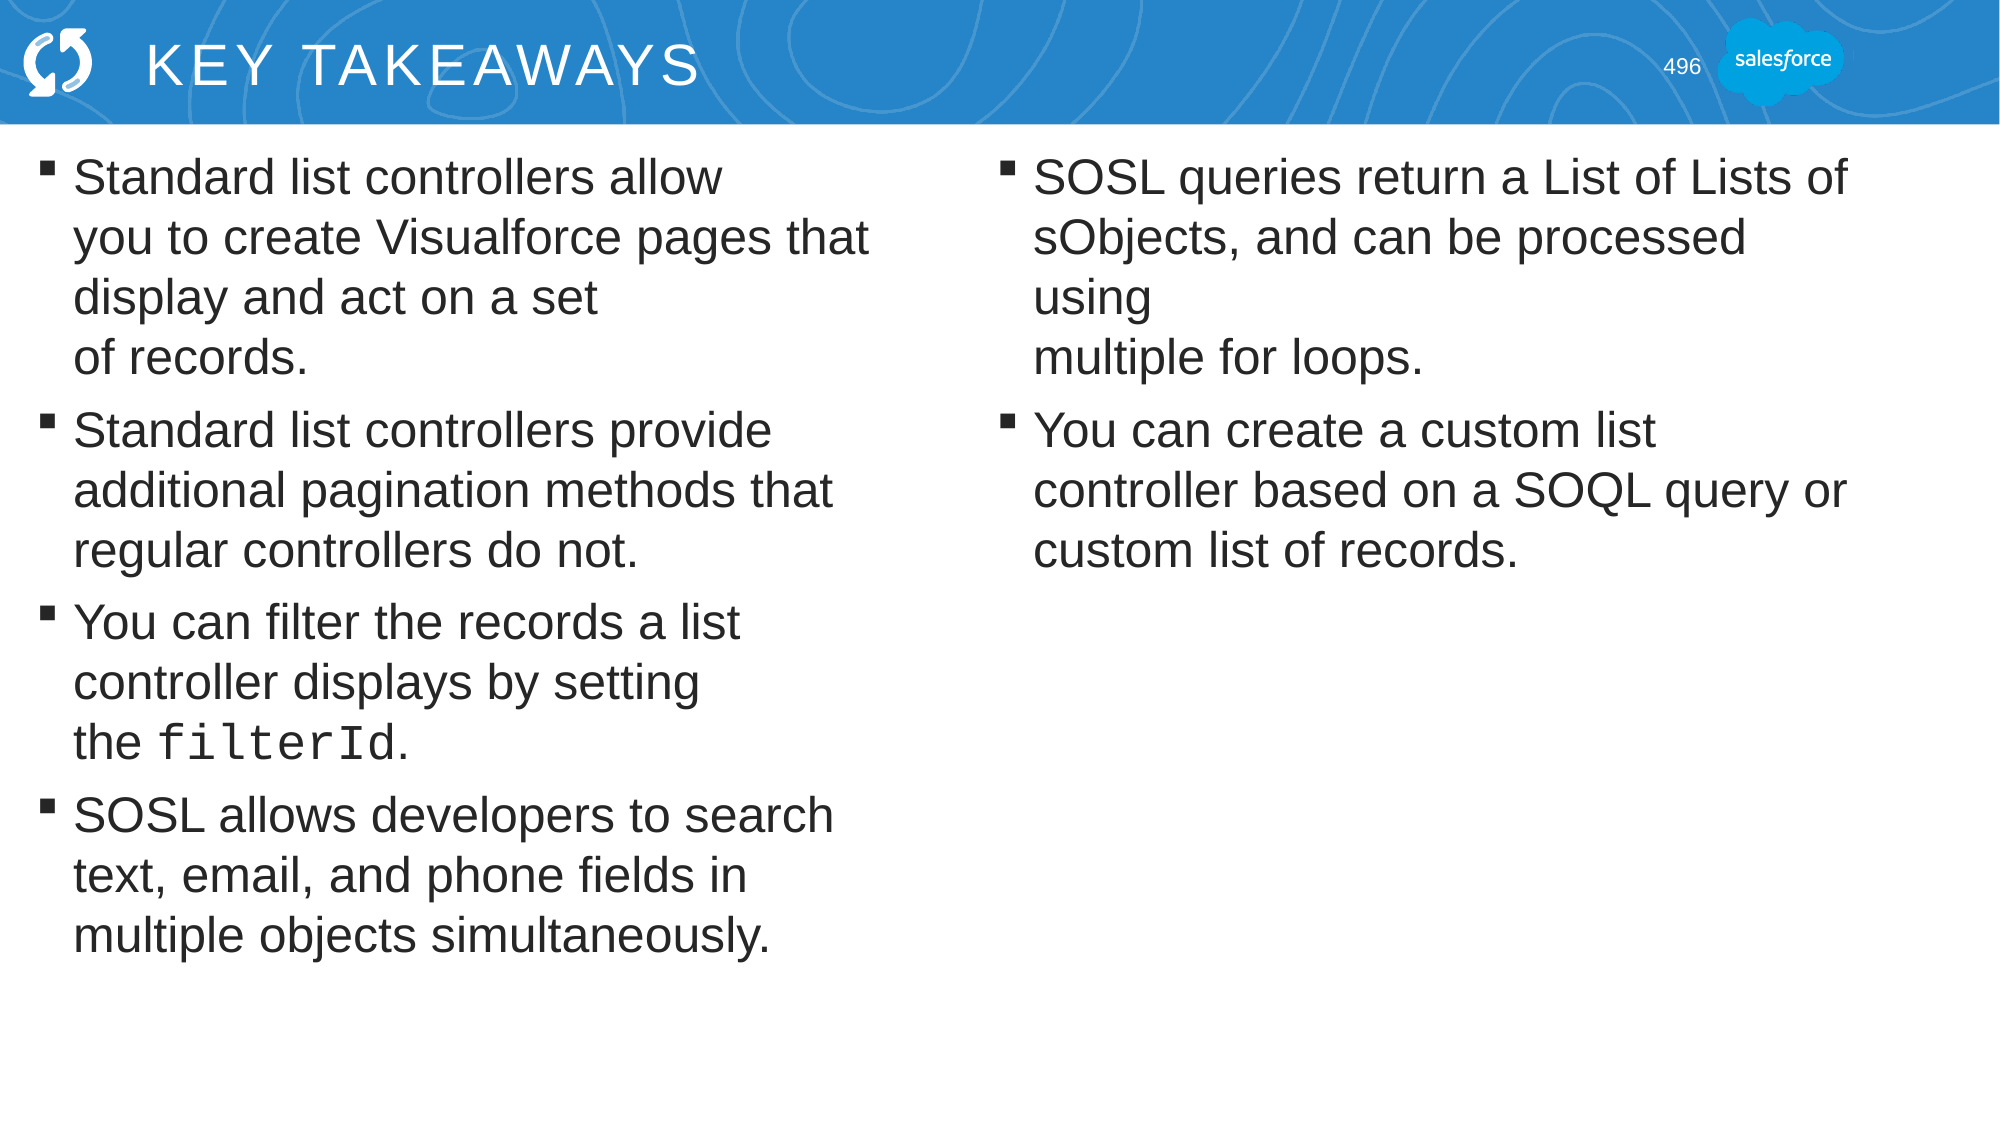

# Key Takeaways
496
Standard list controllers allow
you to create Visualforce pages that display and act on a set
of records.
Standard list controllers provide additional pagination methods that regular controllers do not.
You can filter the records a list controller displays by setting
the filterId.
SOSL allows developers to search text, email, and phone fields in multiple objects simultaneously.
SOSL queries return a List of Lists of sObjects, and can be processed using
multiple for loops.
You can create a custom list controller based on a SOQL query or custom list of records.